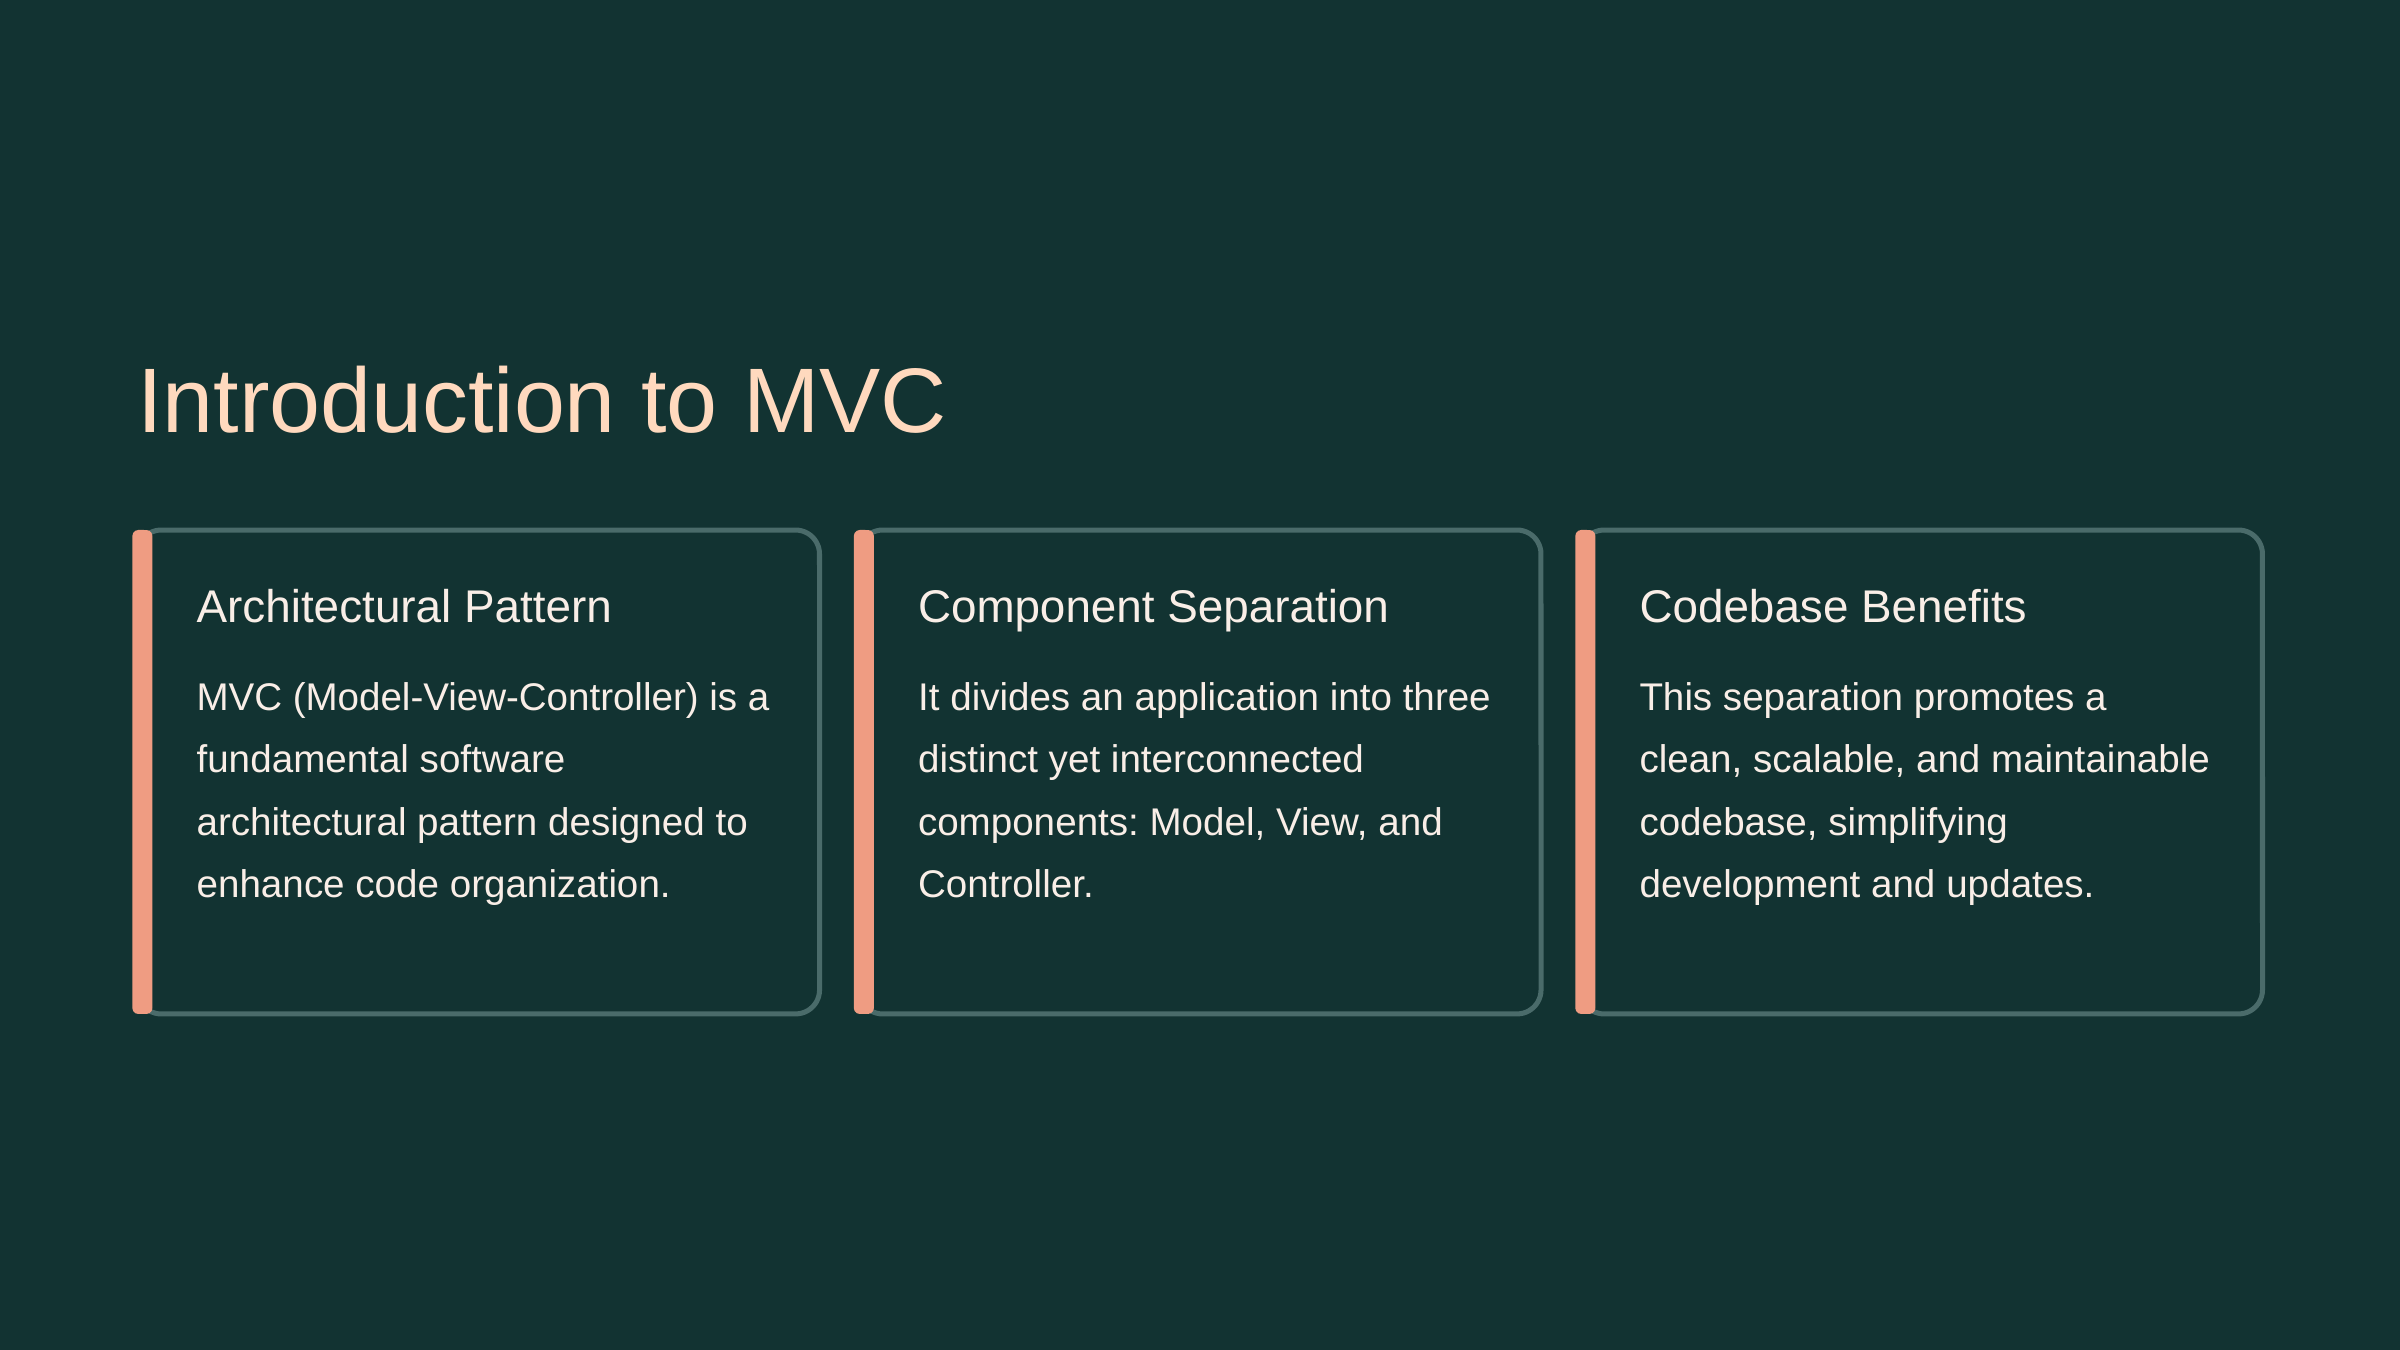

Introduction to MVC

Architectural Pattern
Component Separation
Codebase Benefits
MVC (Model-View-Controller) is a fundamental software architectural pattern designed to enhance code organization.
It divides an application into three distinct yet interconnected components: Model, View, and Controller.
This separation promotes a clean, scalable, and maintainable codebase, simplifying development and updates.